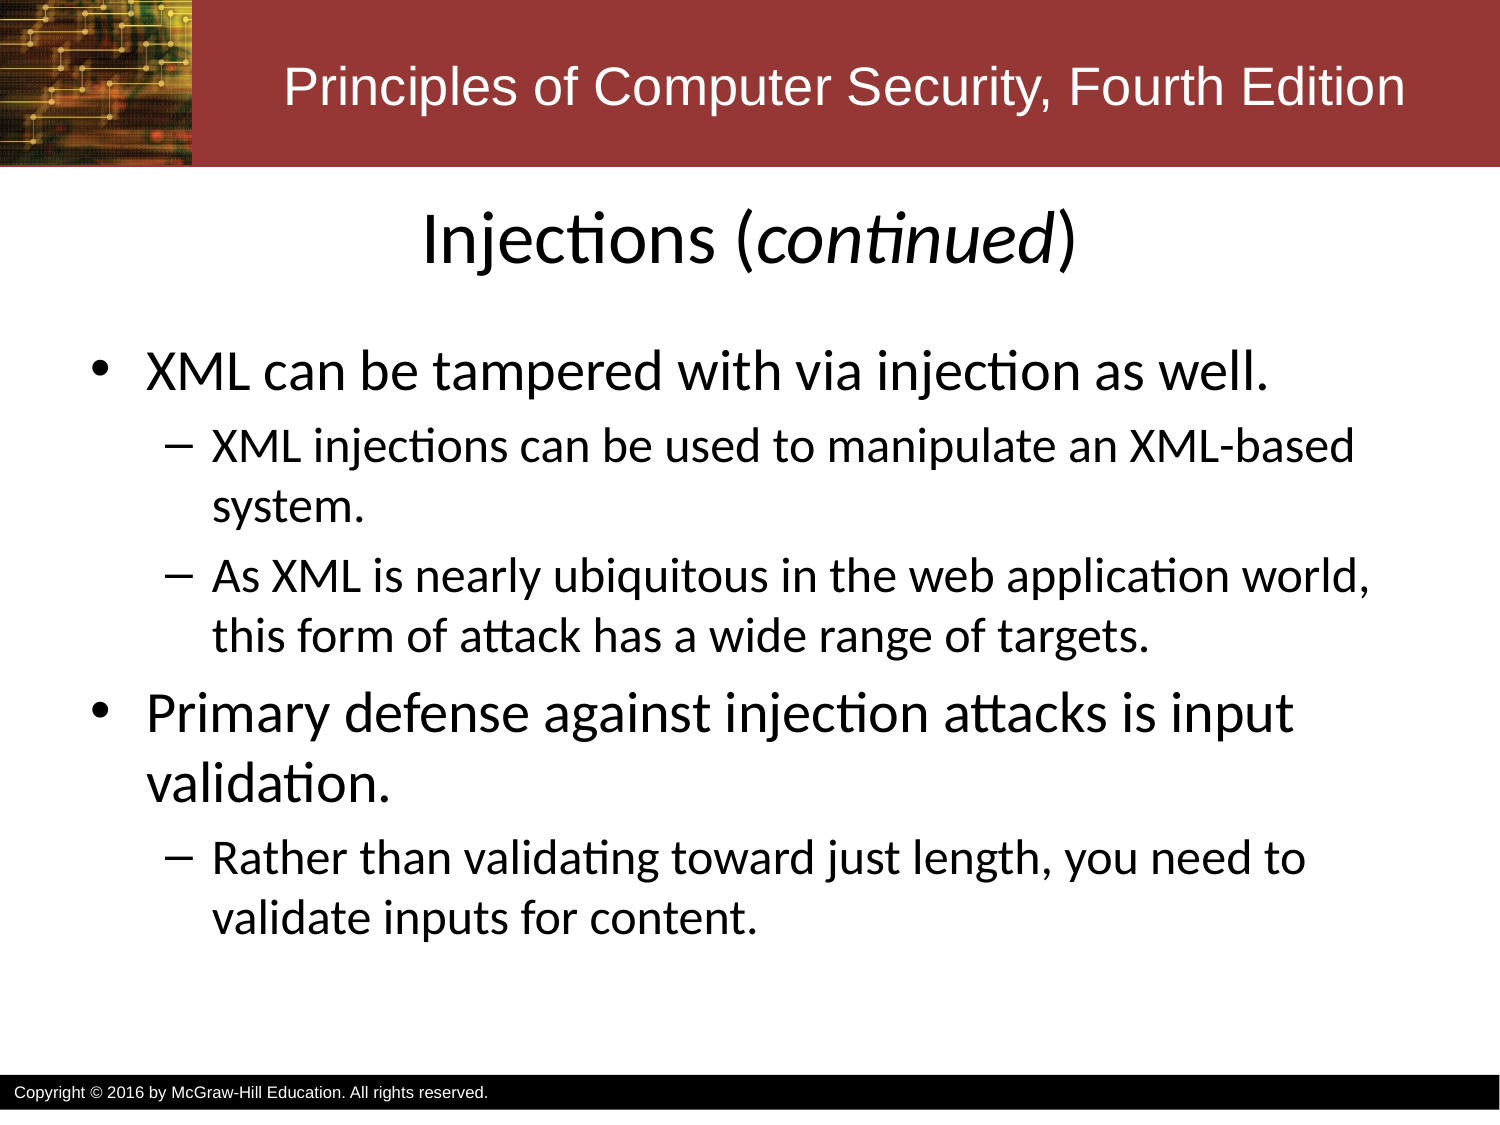

# Injections (continued)
XML can be tampered with via injection as well.
XML injections can be used to manipulate an XML-based system.
As XML is nearly ubiquitous in the web application world, this form of attack has a wide range of targets.
Primary defense against injection attacks is input validation.
Rather than validating toward just length, you need to validate inputs for content.